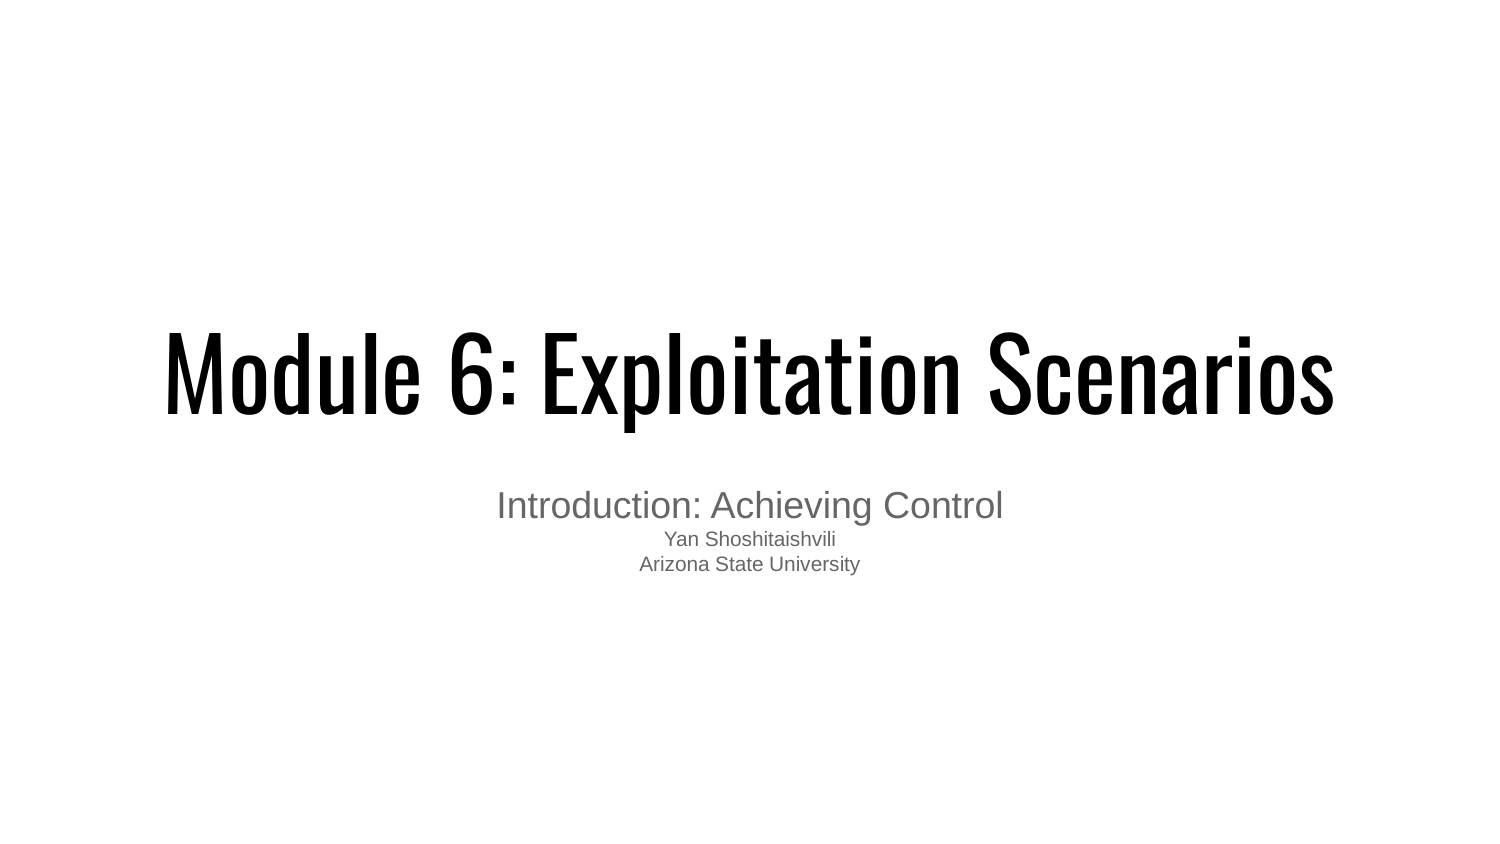

# Module 6: Exploitation Scenarios
Introduction: Achieving Control
Yan Shoshitaishvili
Arizona State University